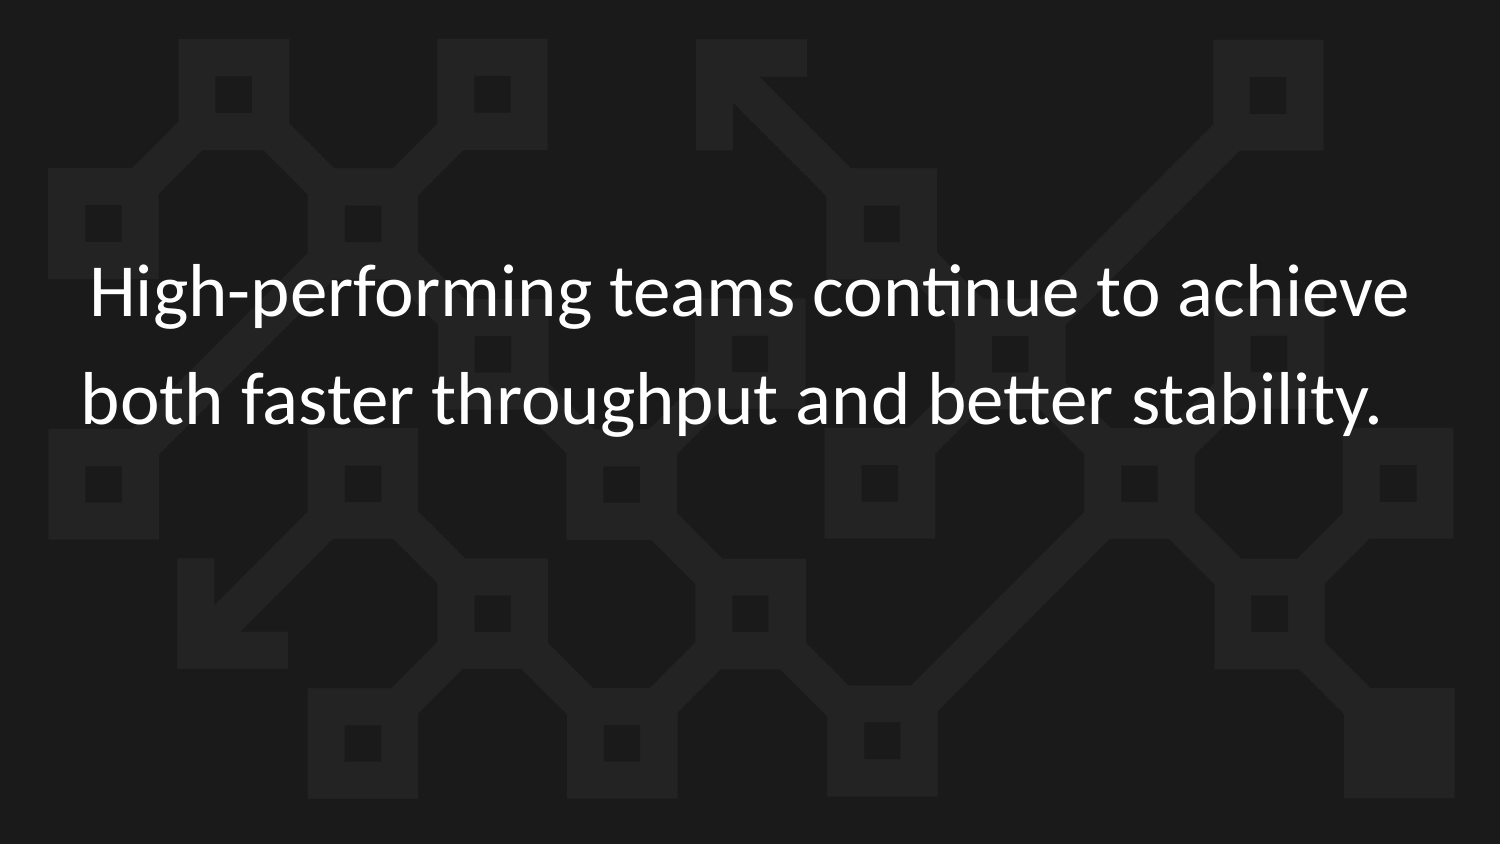

# High-performing teams continue to achieve both faster throughput and better stability.